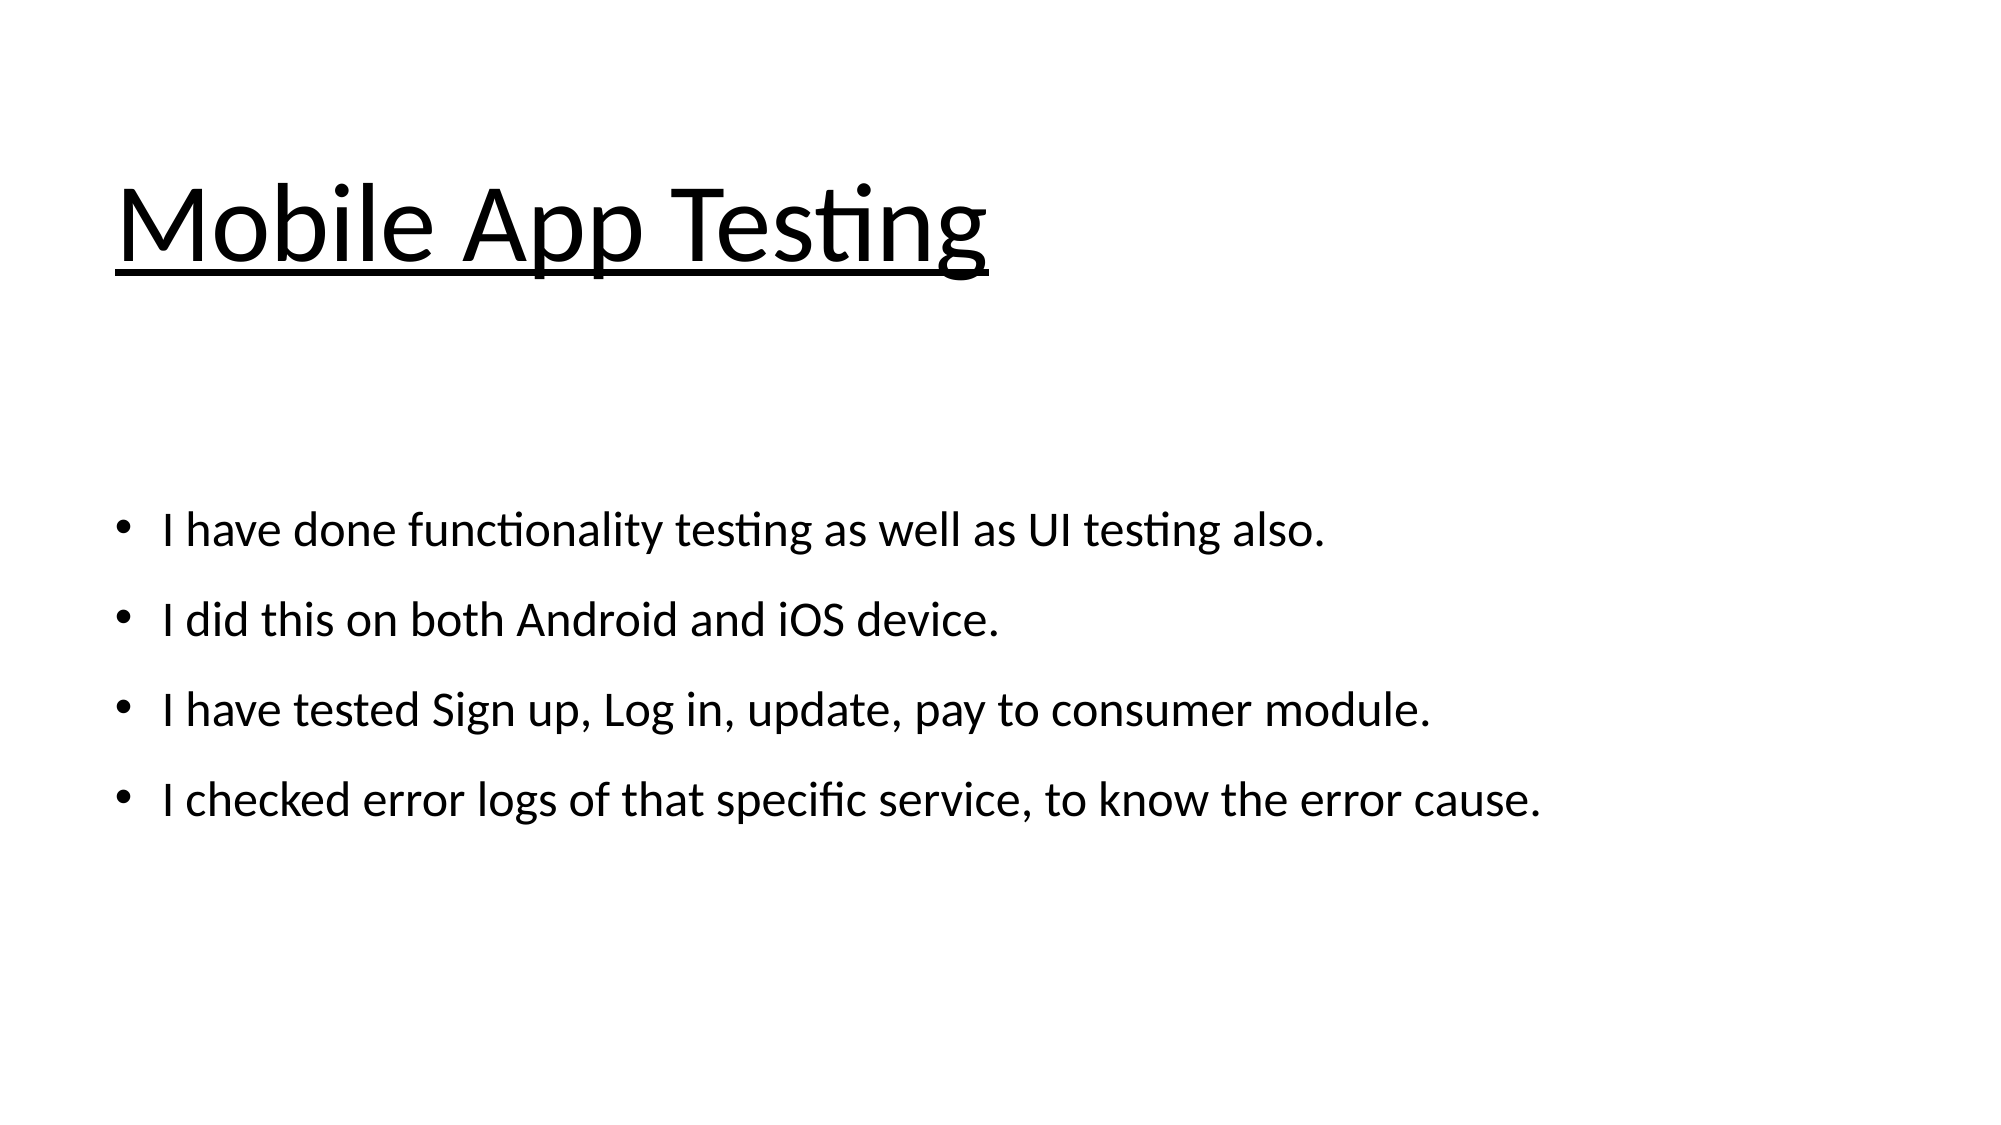

# Mobile App Testing
I have done functionality testing as well as UI testing also.
I did this on both Android and iOS device.
I have tested Sign up, Log in, update, pay to consumer module.
I checked error logs of that specific service, to know the error cause.